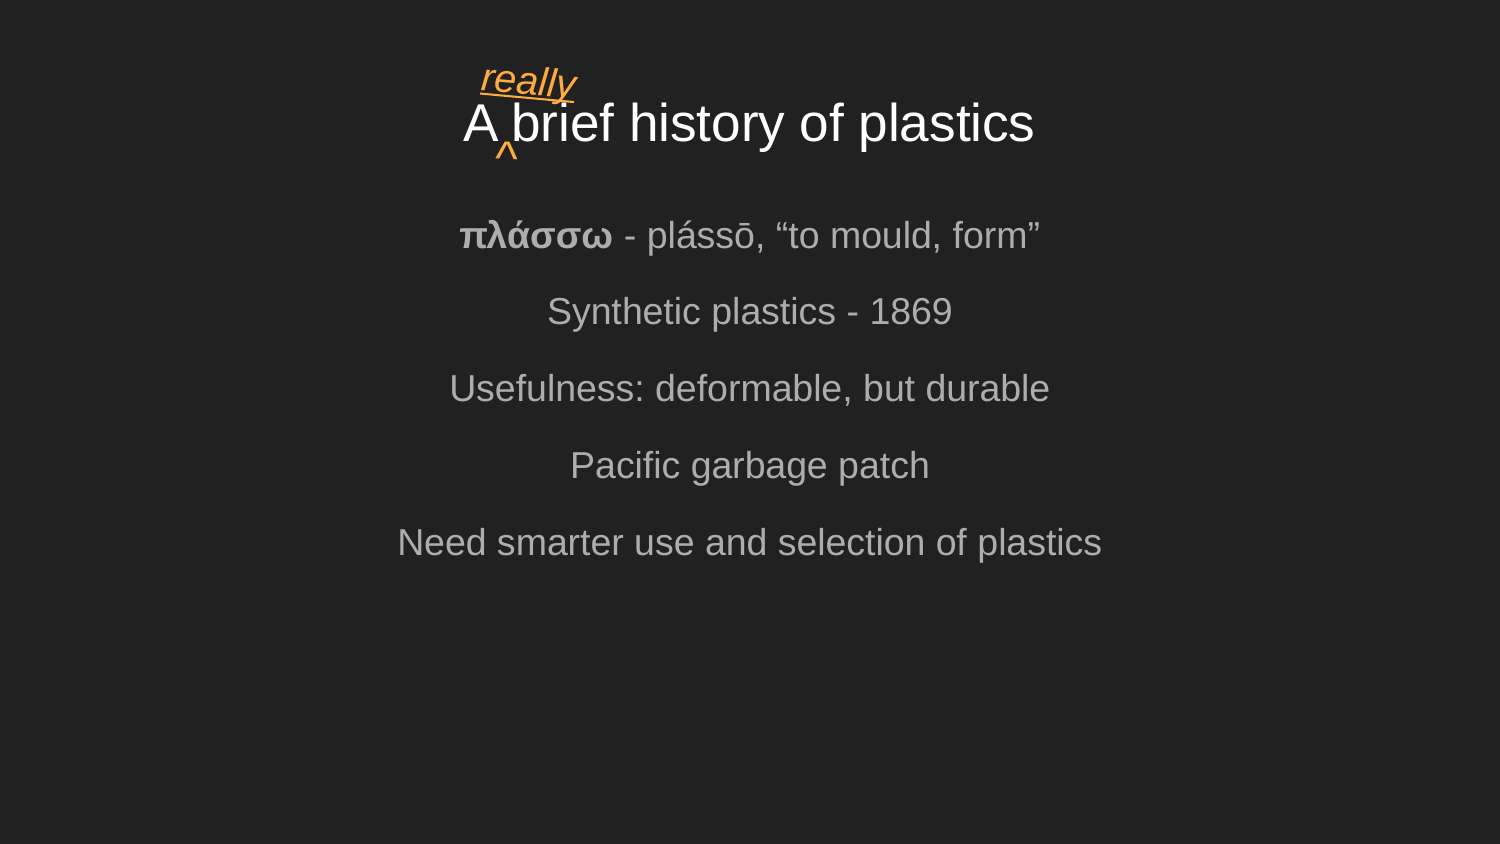

really
# A brief history of plastics
^
πλάσσω - plássō, “to mould, form”
Synthetic plastics - 1869
Usefulness: deformable, but durable
Pacific garbage patch
Need smarter use and selection of plastics